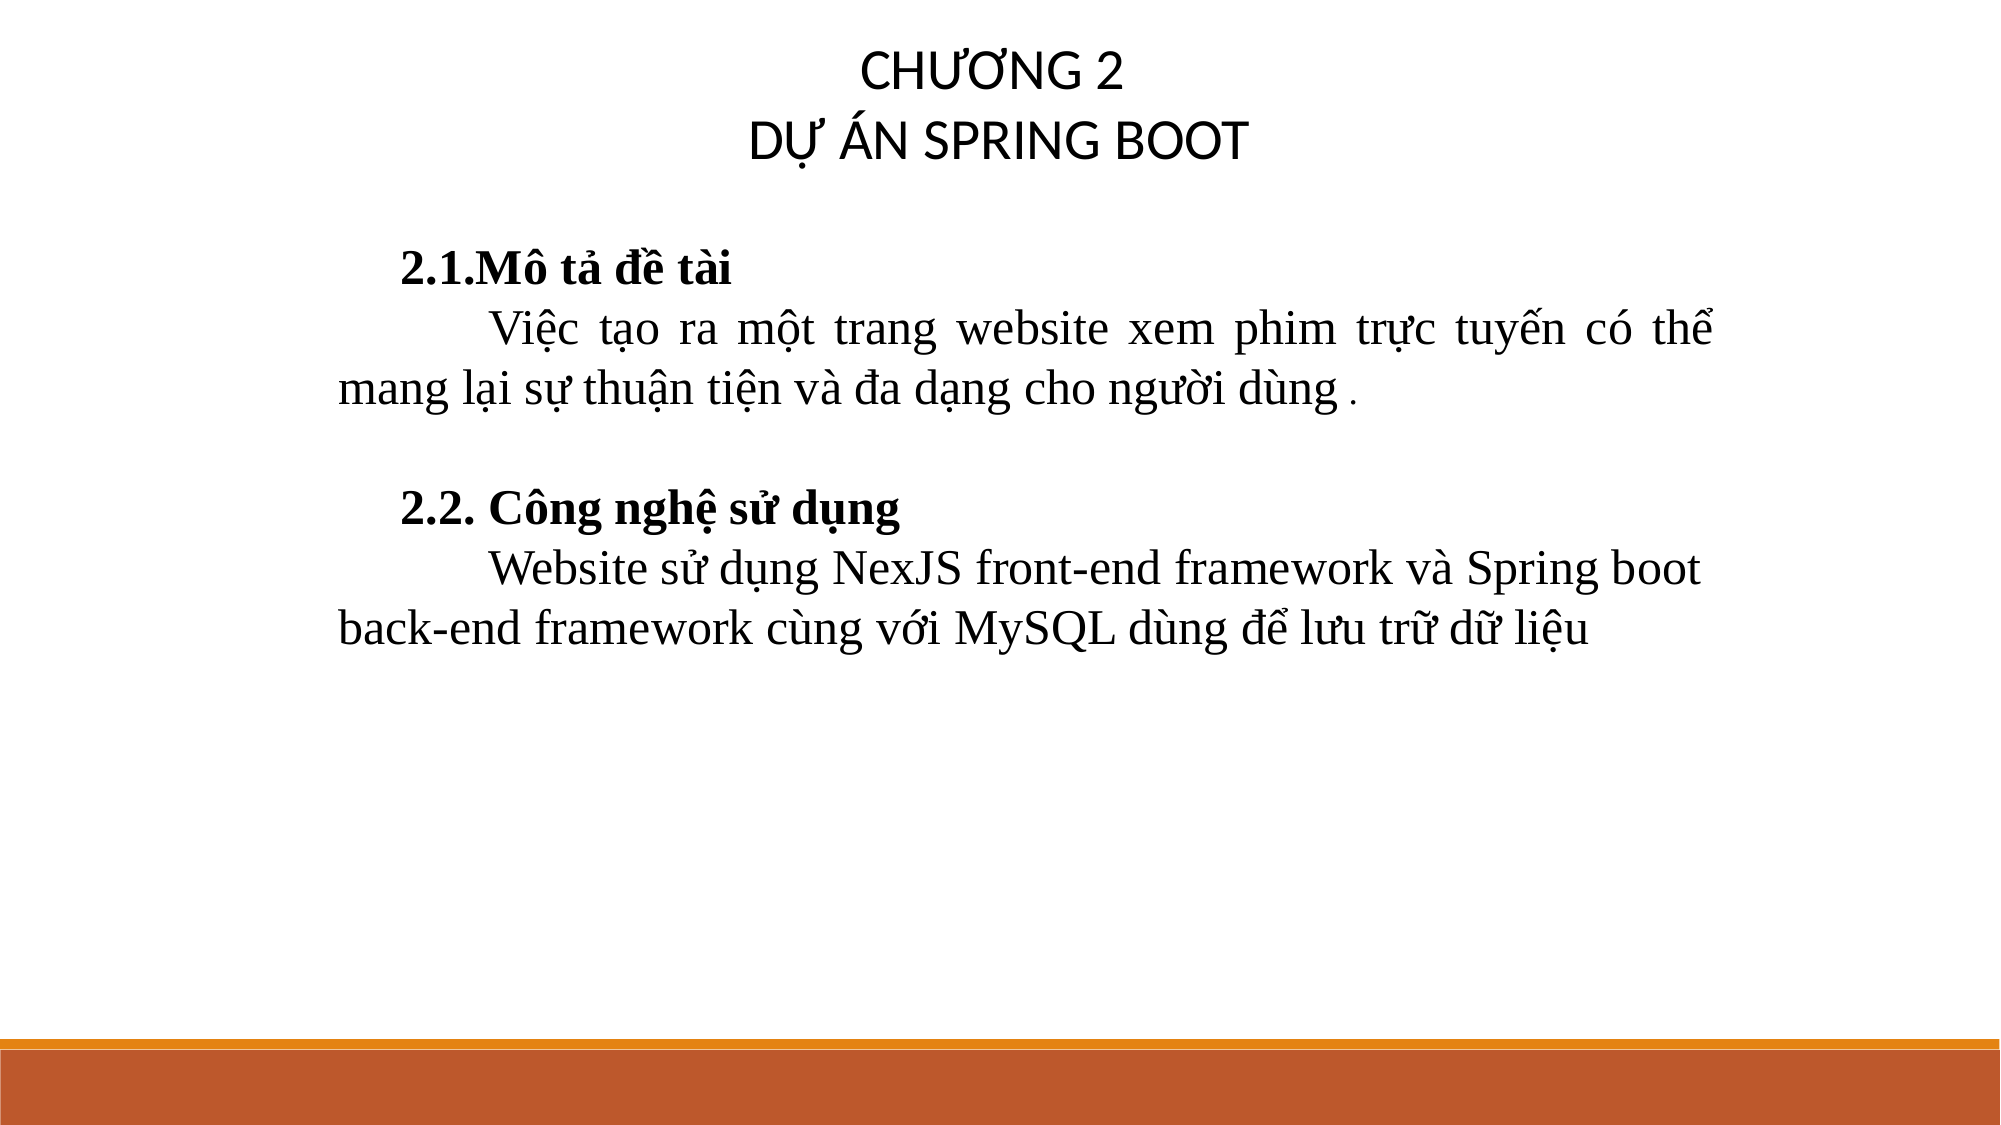

CHƯƠNG 2
DỰ ÁN SPRING BOOT

     2.1.Mô tả đề tài
	Việc tạo ra một trang website xem phim trực tuyến có thể mang lại sự thuận tiện và đa dạng cho người dùng .

     2.2. Công nghệ sử dụng
	Website sử dụng NexJS front-end framework và Spring boot back-end framework cùng với MySQL dùng để lưu trữ dữ liệu